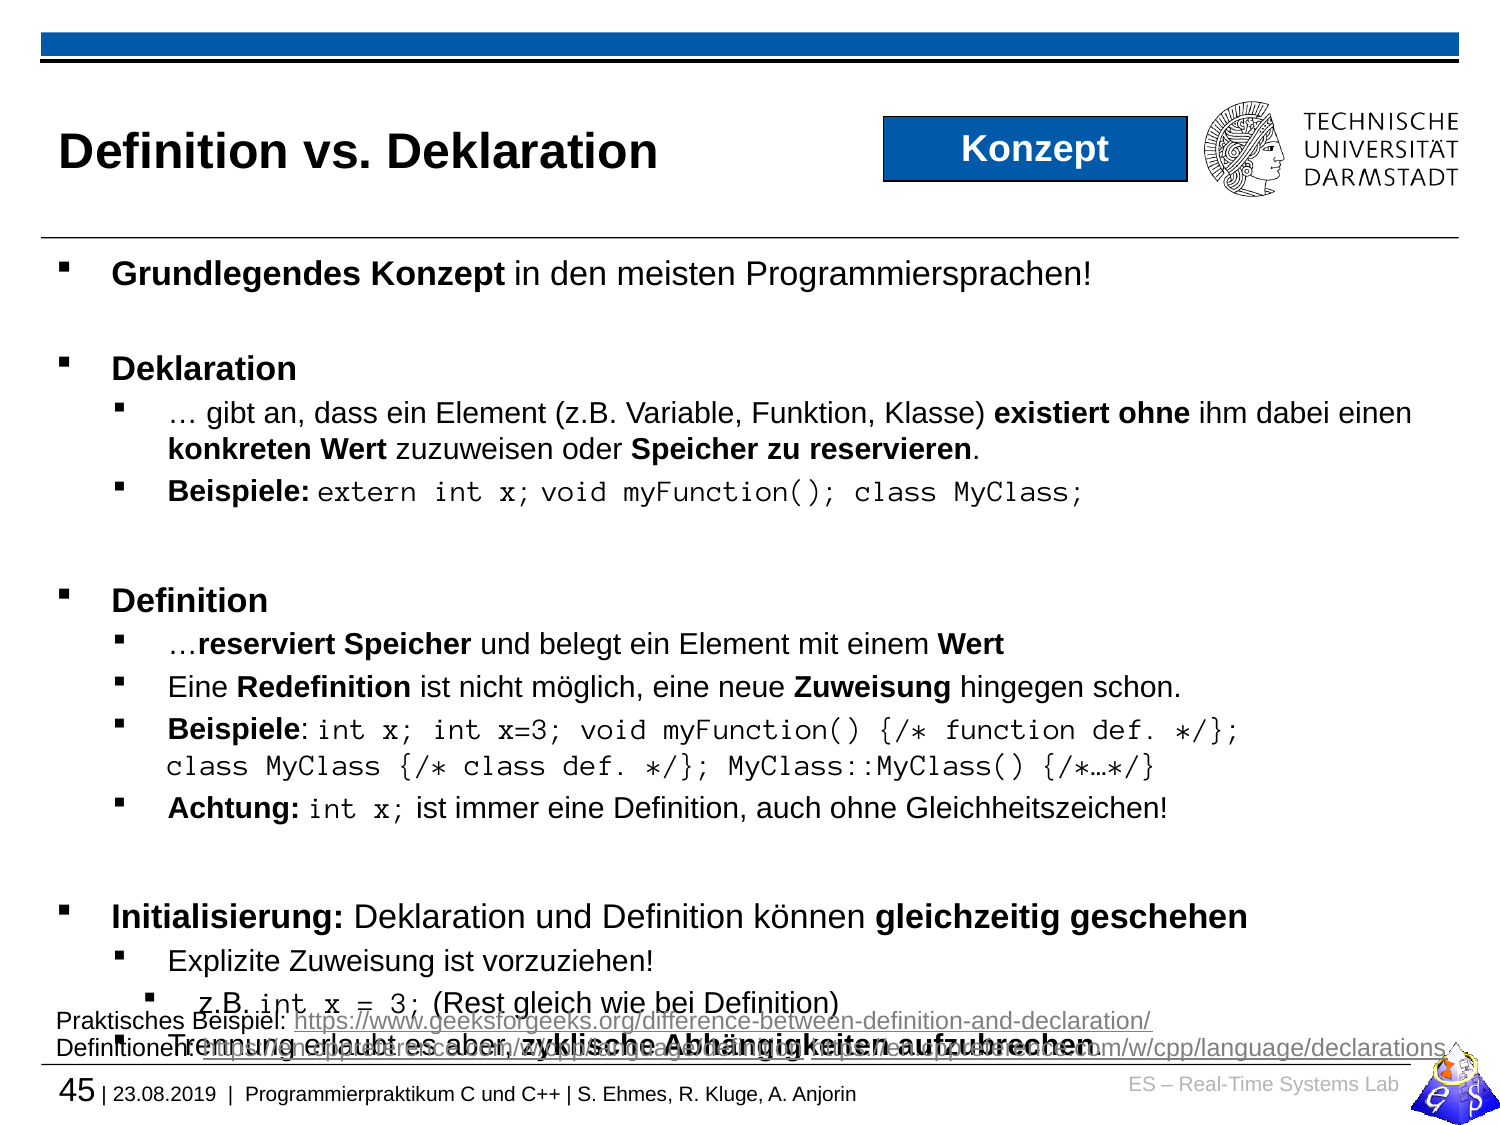

# Definition vs. Deklaration
Konzept
Grundlegendes Konzept in den meisten Programmiersprachen!

Deklaration
… gibt an, dass ein Element (z.B. Variable, Funktion, Klasse) existiert ohne ihm dabei einen konkreten Wert zuzuweisen oder Speicher zu reservieren.
Beispiele: extern int x; void myFunction(); class MyClass;

Definition
…reserviert Speicher und belegt ein Element mit einem Wert
Eine Redefinition ist nicht möglich, eine neue Zuweisung hingegen schon.
Beispiele: int x; int x=3; void myFunction() {/* function def. */};
class MyClass {/* class def. */}; MyClass::MyClass() {/*…*/}
Achtung: int x; ist immer eine Definition, auch ohne Gleichheitszeichen!

Initialisierung: Deklaration und Definition können gleichzeitig geschehen
Explizite Zuweisung ist vorzuziehen!
z.B. int x = 3; (Rest gleich wie bei Definition)
Trennung erlaubt es aber, zyklische Abhängigkeiten aufzubrechen.

Praktisches Beispiel: https://www.geeksforgeeks.org/difference-between-definition-and-declaration/
Definitionen: https://en.cppreference.com/w/cpp/language/definition https://en.cppreference.com/w/cpp/language/declarations